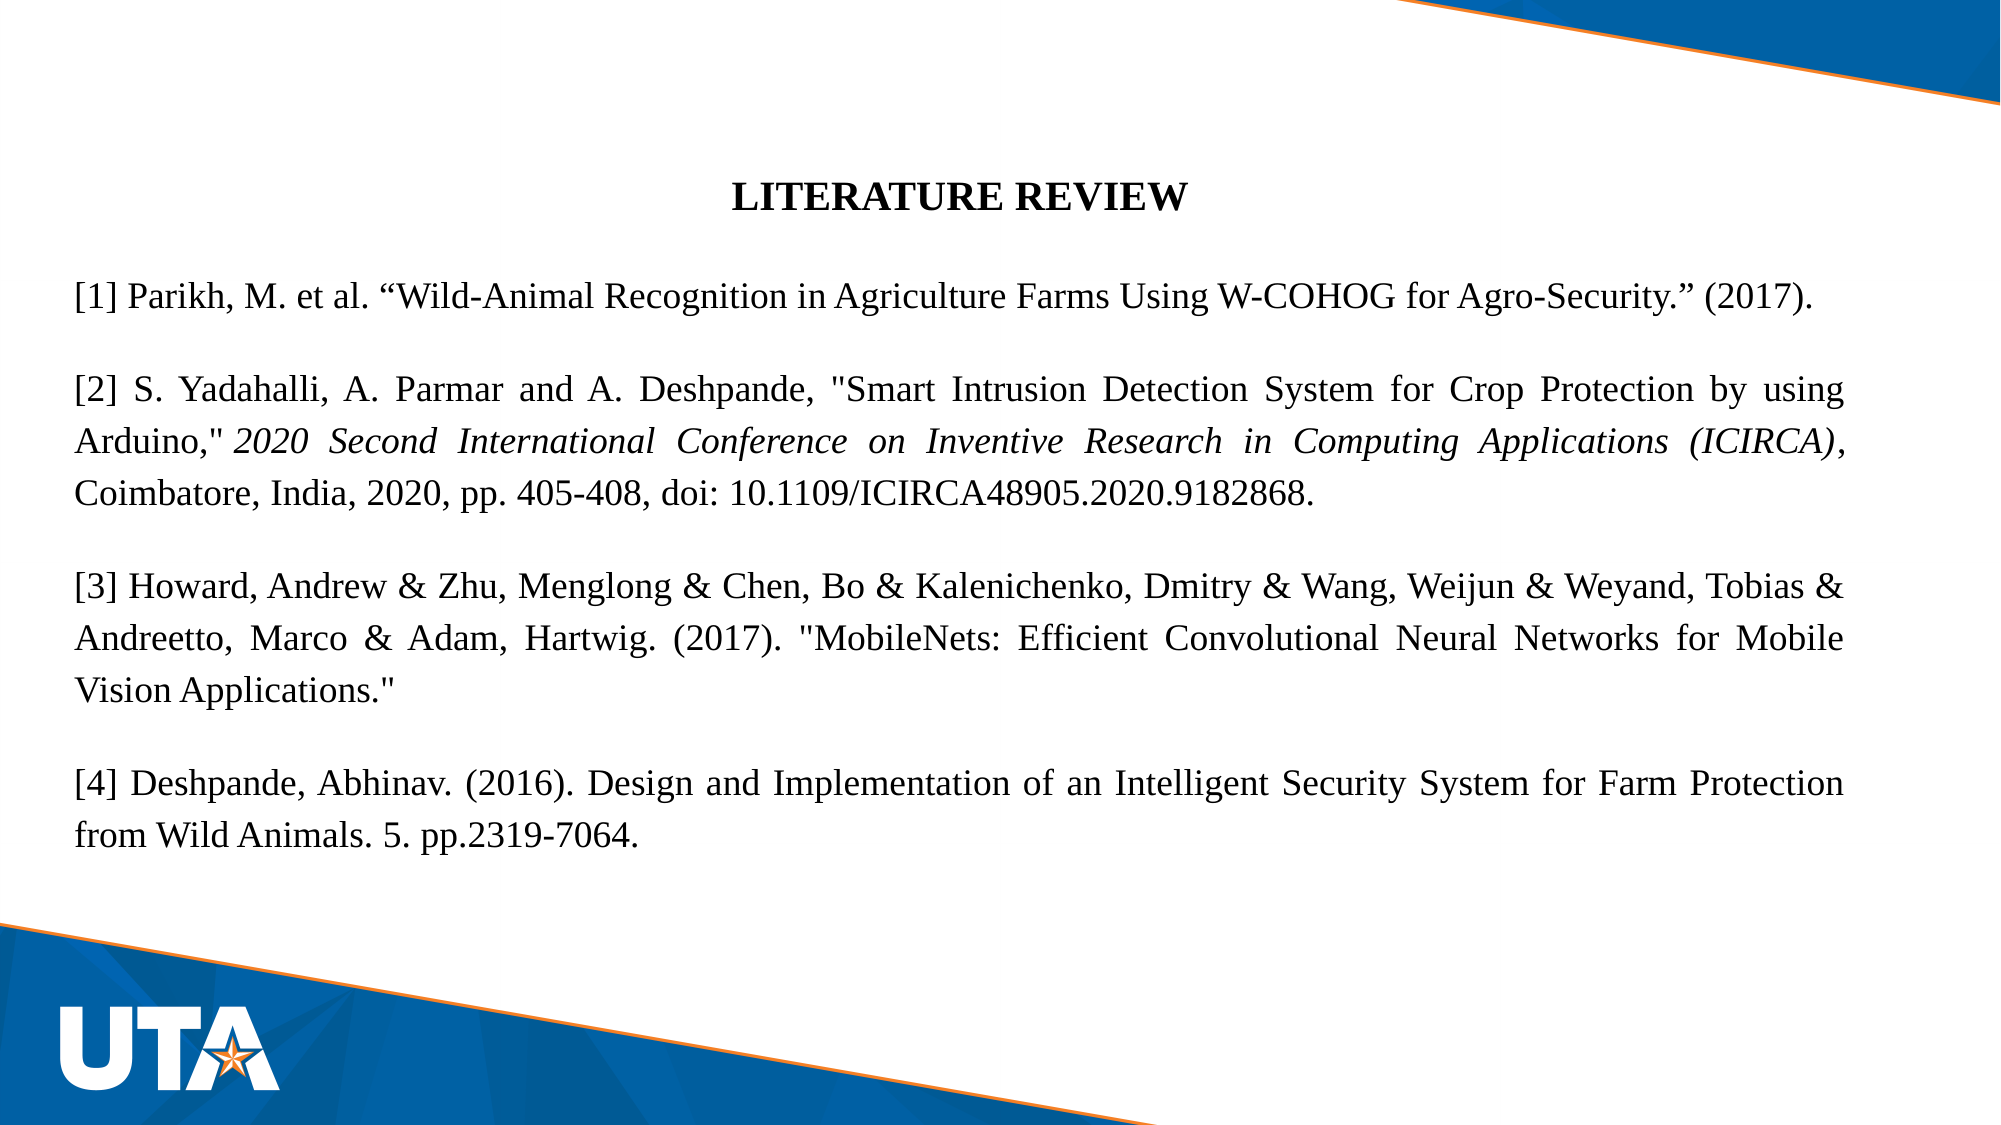

LITERATURE REVIEW
[1] Parikh, M. et al. “Wild-Animal Recognition in Agriculture Farms Using W-COHOG for Agro-Security.” (2017).
[2] S. Yadahalli, A. Parmar and A. Deshpande, "Smart Intrusion Detection System for Crop Protection by using Arduino," 2020 Second International Conference on Inventive Research in Computing Applications (ICIRCA), Coimbatore, India, 2020, pp. 405-408, doi: 10.1109/ICIRCA48905.2020.9182868.
[3] Howard, Andrew & Zhu, Menglong & Chen, Bo & Kalenichenko, Dmitry & Wang, Weijun & Weyand, Tobias & Andreetto, Marco & Adam, Hartwig. (2017). "MobileNets: Efficient Convolutional Neural Networks for Mobile Vision Applications."
[4] Deshpande, Abhinav. (2016). Design and Implementation of an Intelligent Security System for Farm Protection from Wild Animals. 5. pp.2319-7064.